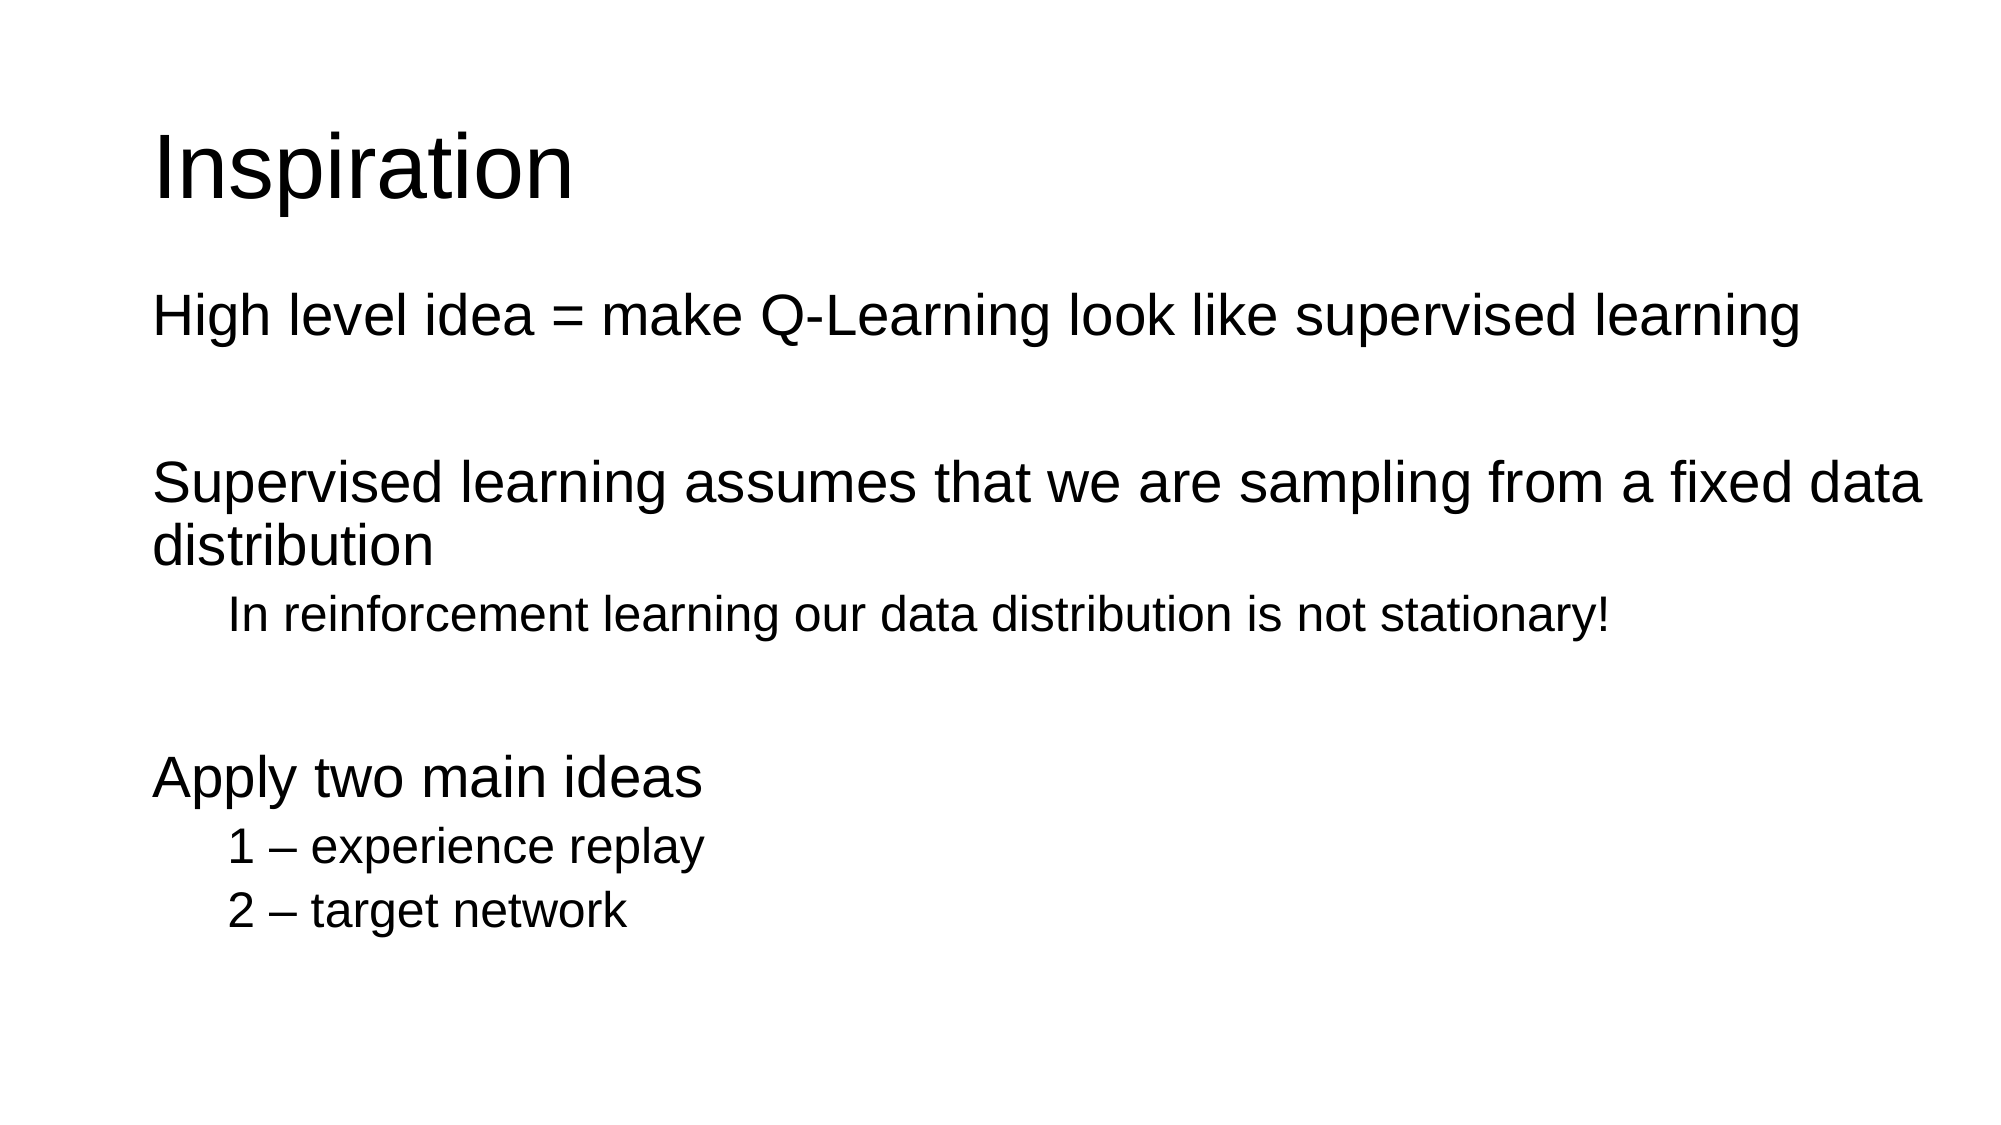

# Inspiration
High level idea = make Q-Learning look like supervised learning

Supervised learning assumes that we are sampling from a fixed data distribution
In reinforcement learning our data distribution is not stationary!

Apply two main ideas
1 – experience replay
2 – target network